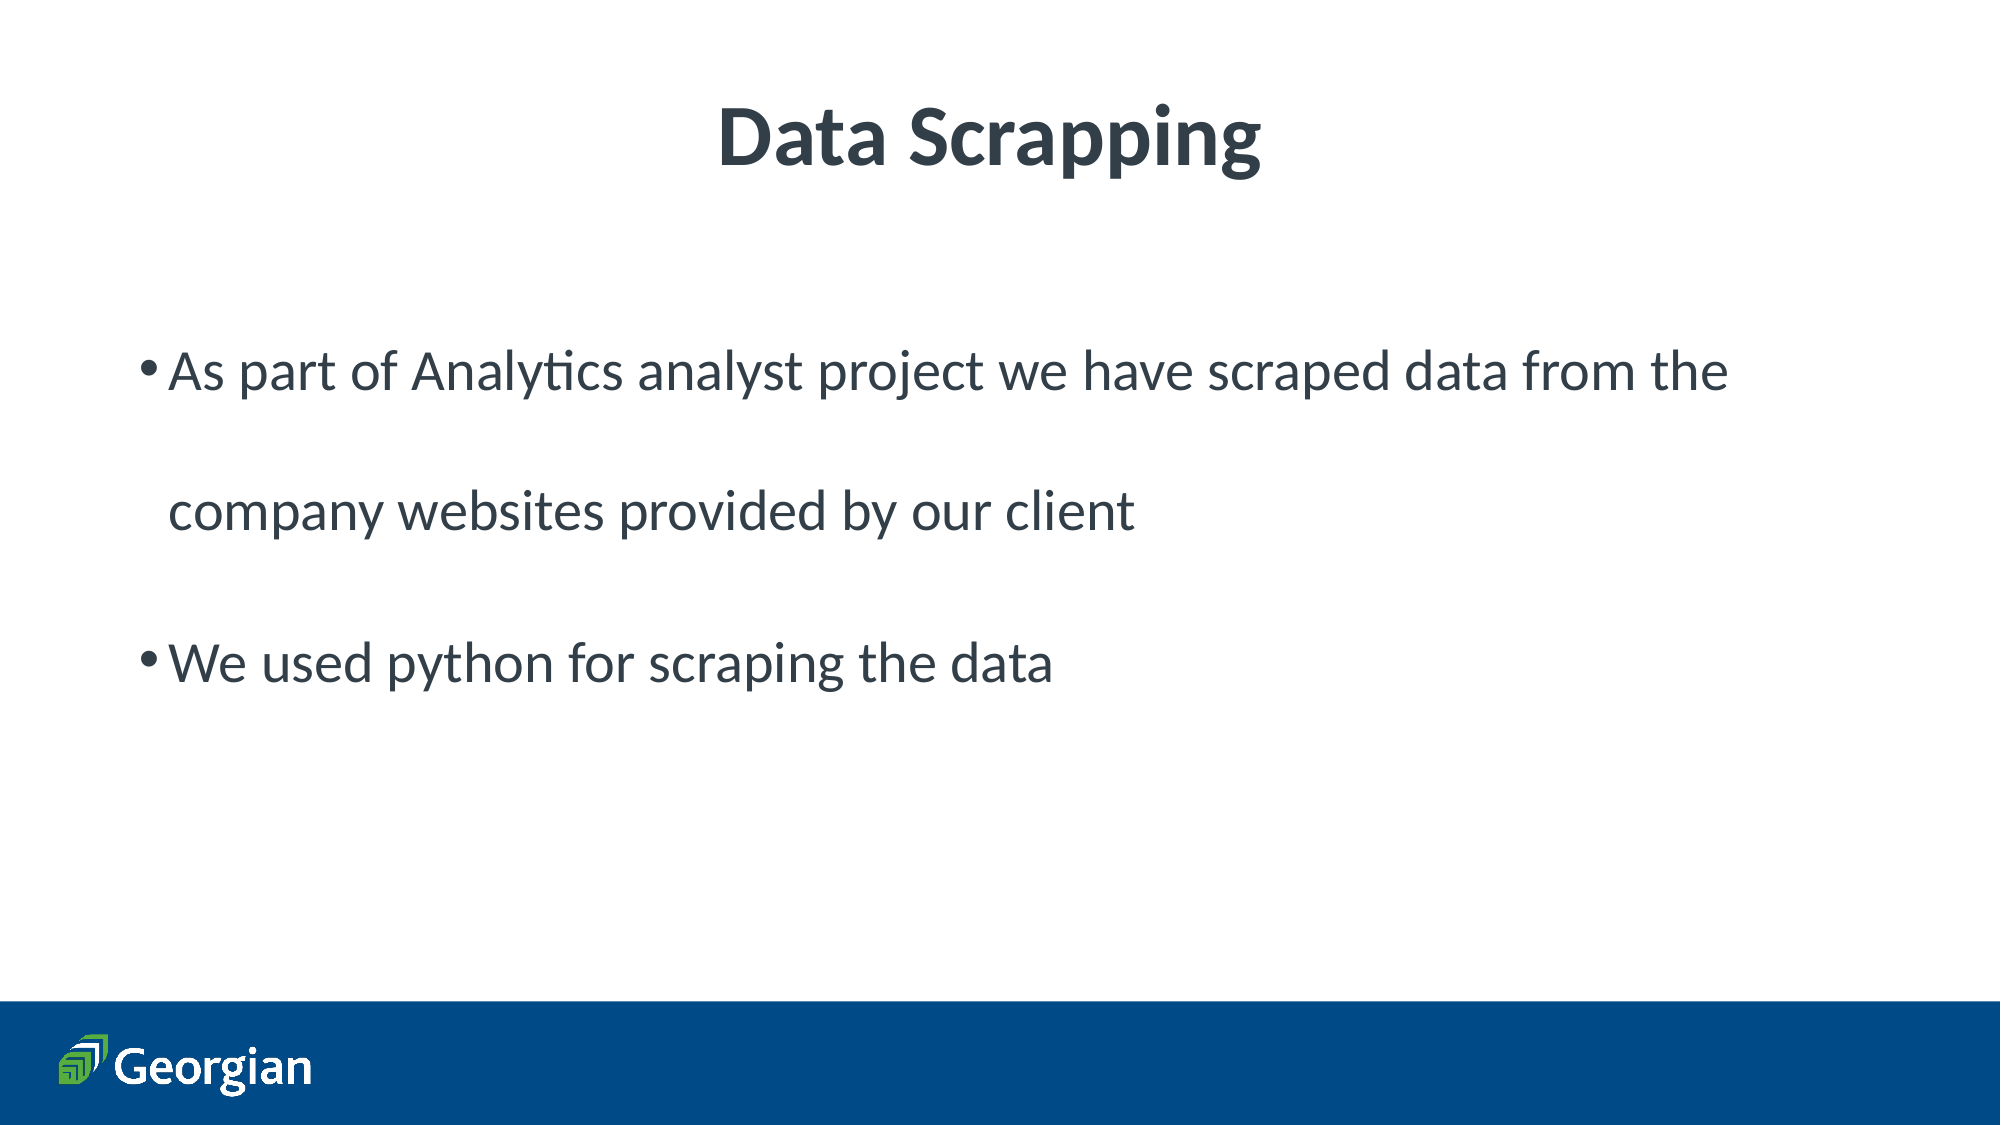

# Data Scrapping
As part of Analytics analyst project we have scraped data from the company websites provided by our client
We used python for scraping the data